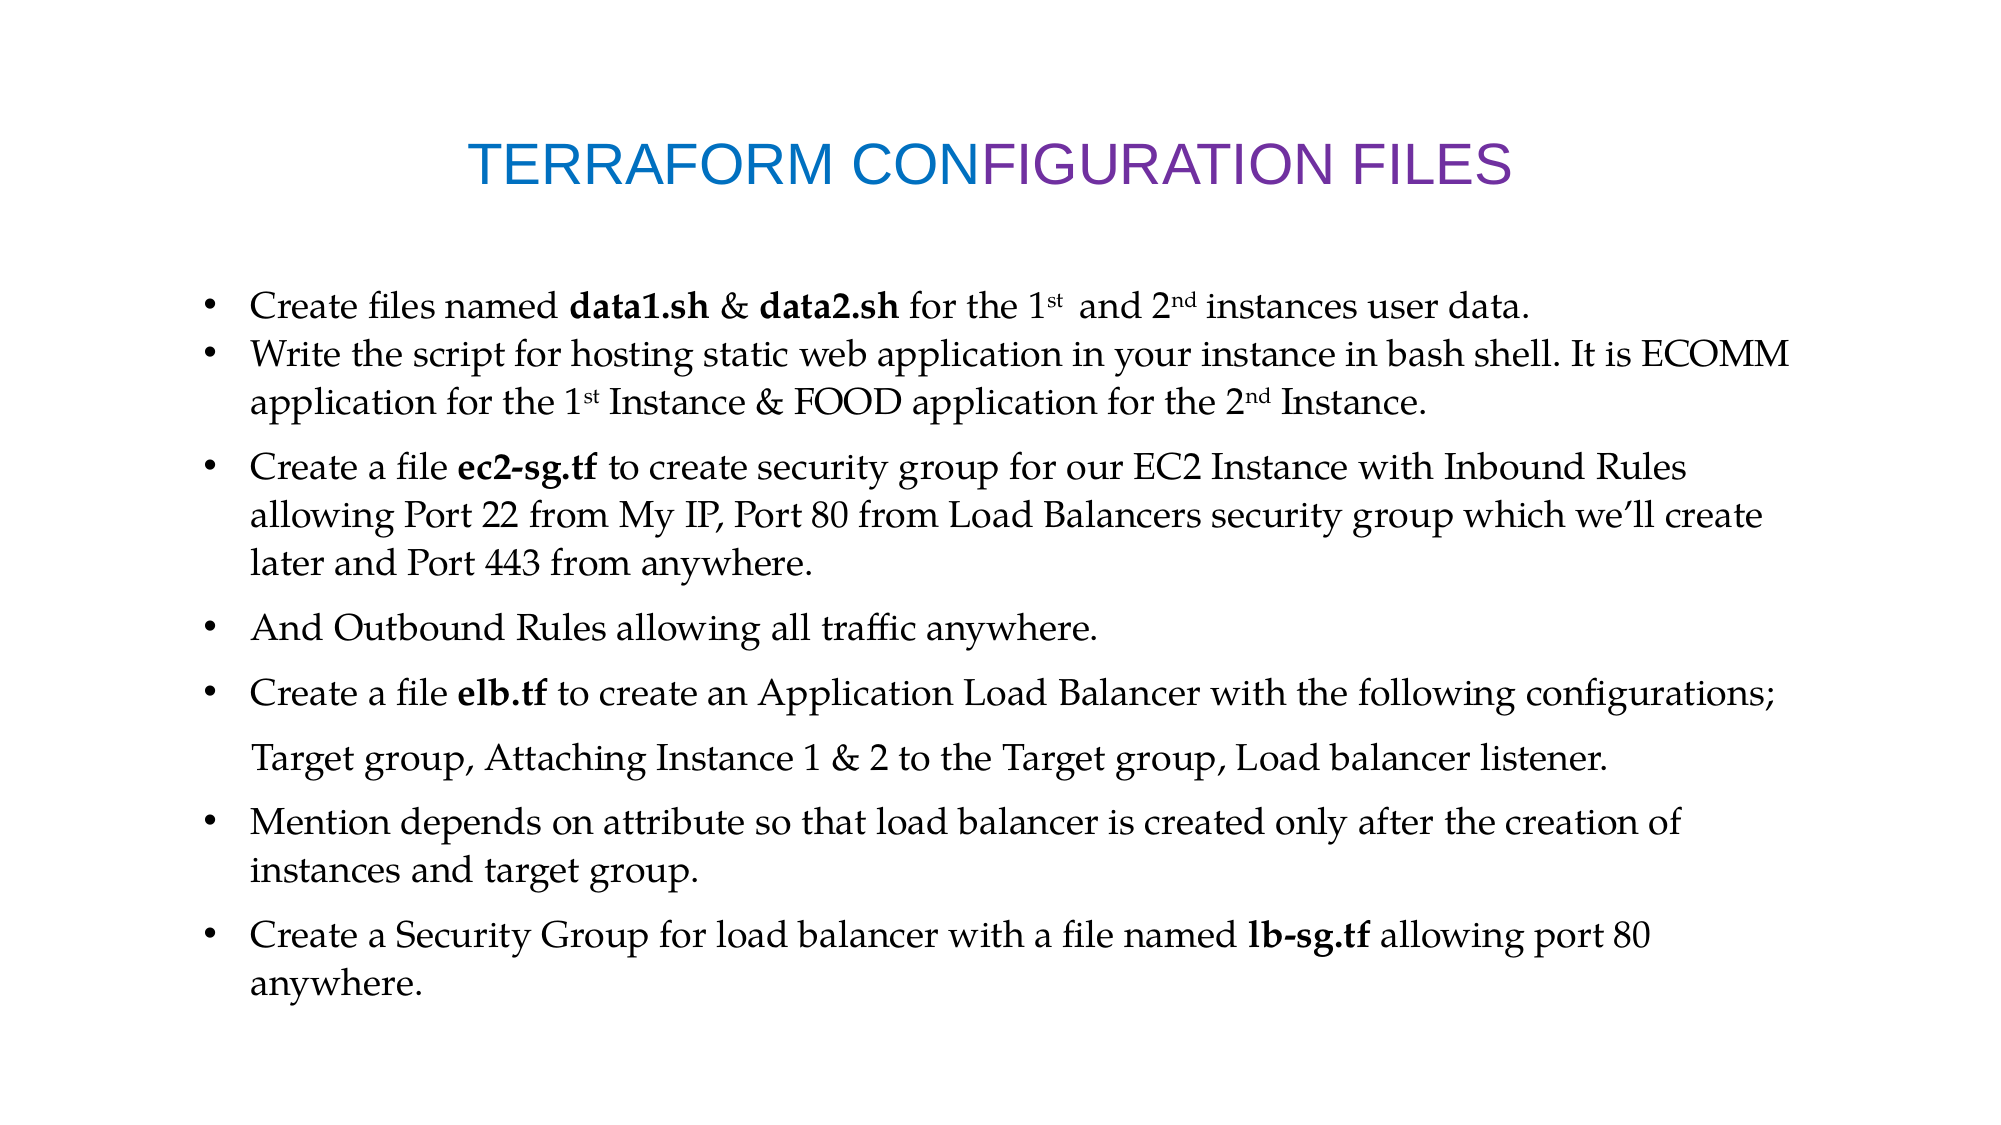

TERRAFORM CONFIGURATION FILES
Create files named data1.sh & data2.sh for the 1st   and 2nd instances user data.
Write the script for hosting static web application in your instance in bash shell. It is ECOMM application for the 1st Instance & FOOD application for the 2nd Instance.
Create a file ec2-sg.tf to create security group for our EC2 Instance with Inbound Rules allowing Port 22 from My IP, Port 80 from Load Balancers security group which we’ll create later and Port 443 from anywhere.
And Outbound Rules allowing all traffic anywhere.
Create a file elb.tf to create an Application Load Balancer with the following configurations;
     Target group, Attaching Instance 1 & 2 to the Target group, Load balancer listener.
Mention depends on attribute so that load balancer is created only after the creation of instances and target group.
Create a Security Group for load balancer with a file named lb-sg.tf allowing port 80 anywhere.